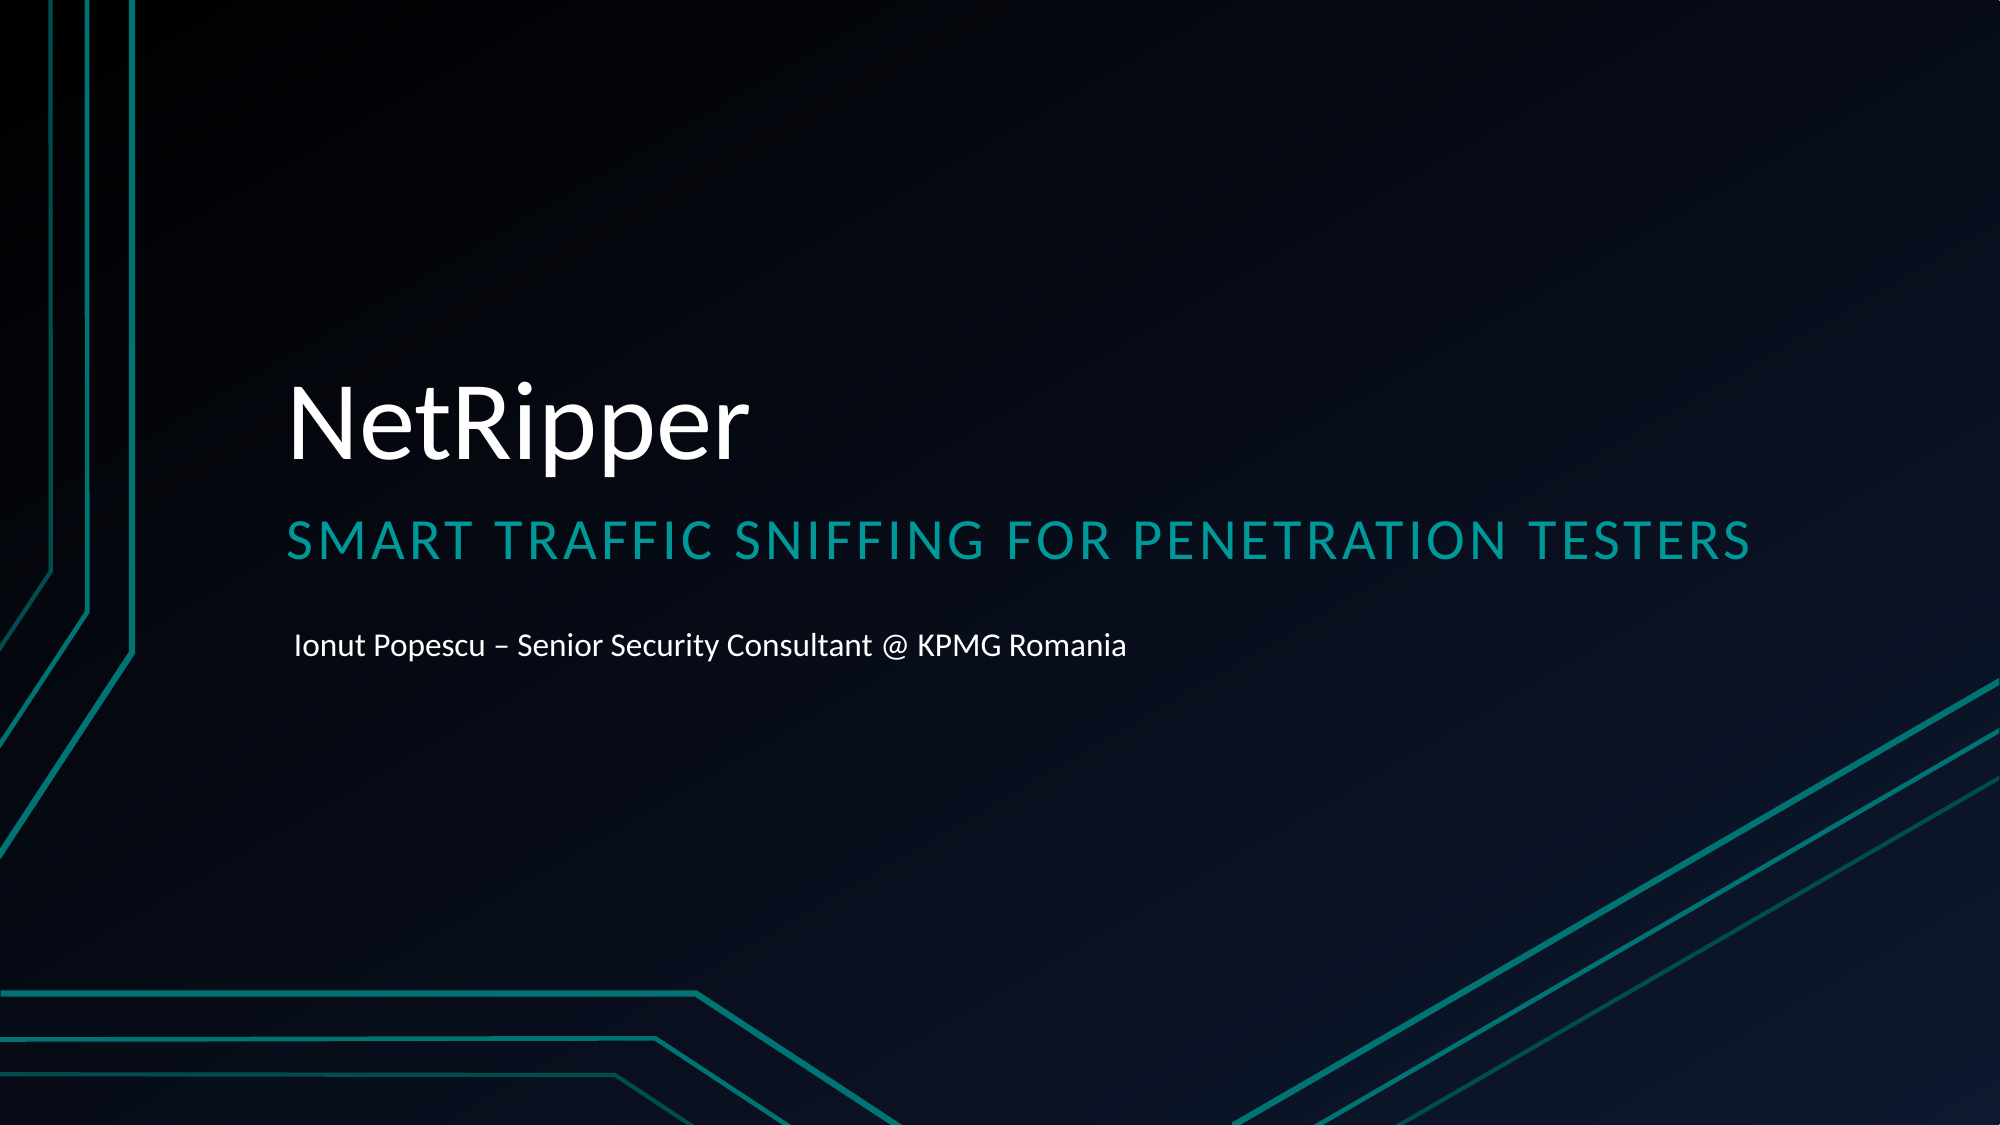

# NetRipper
Smart traffic sniffing for penetration testers
Ionut Popescu – Senior Security Consultant @ KPMG Romania